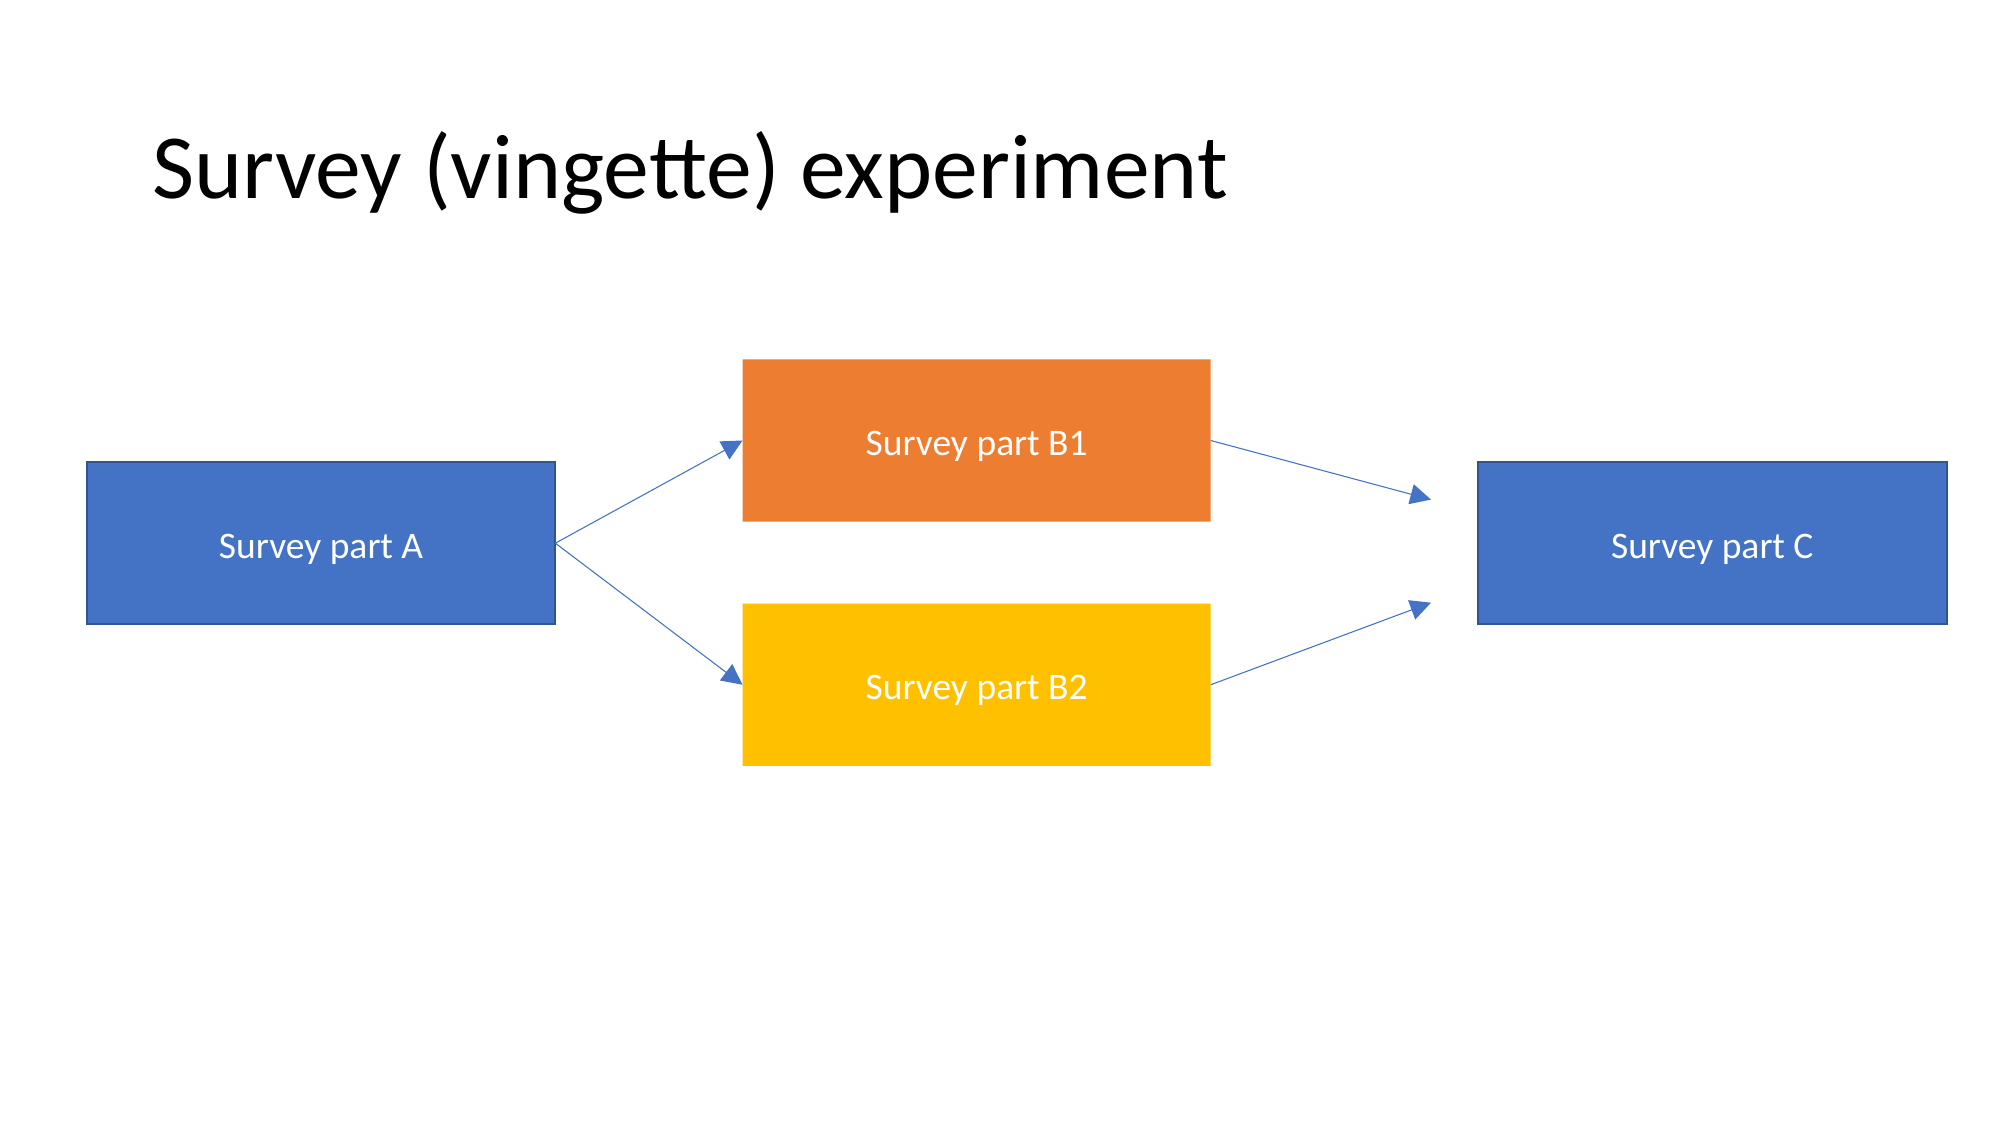

# Survey (vingette) experiment
Survey part B1
Survey part A
Survey part C
Survey part B2